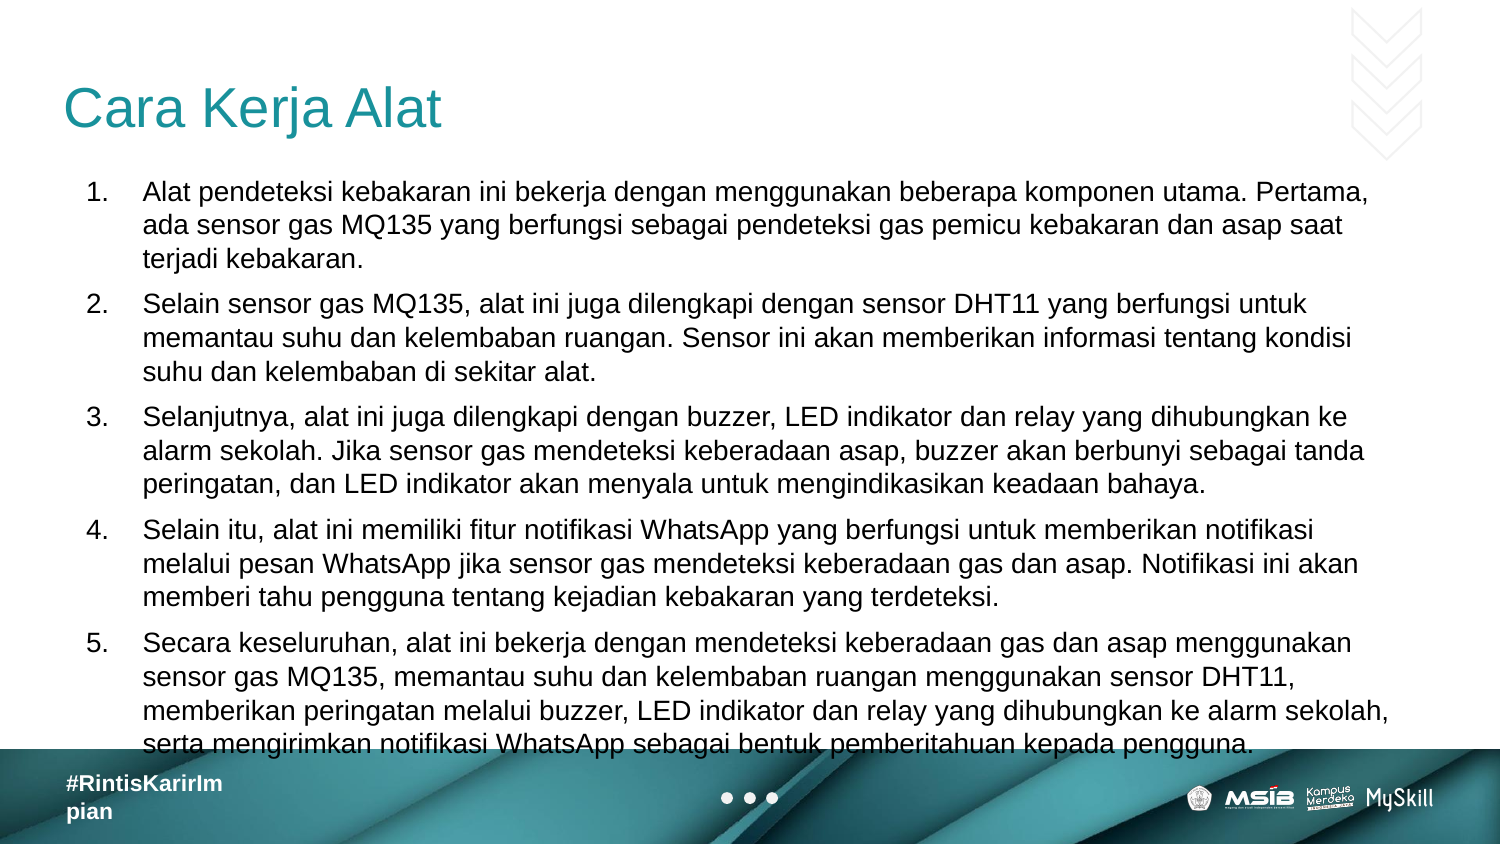

# Cara Kerja Alat
Alat pendeteksi kebakaran ini bekerja dengan menggunakan beberapa komponen utama. Pertama, ada sensor gas MQ135 yang berfungsi sebagai pendeteksi gas pemicu kebakaran dan asap saat terjadi kebakaran.
Selain sensor gas MQ135, alat ini juga dilengkapi dengan sensor DHT11 yang berfungsi untuk memantau suhu dan kelembaban ruangan. Sensor ini akan memberikan informasi tentang kondisi suhu dan kelembaban di sekitar alat.
Selanjutnya, alat ini juga dilengkapi dengan buzzer, LED indikator dan relay yang dihubungkan ke alarm sekolah. Jika sensor gas mendeteksi keberadaan asap, buzzer akan berbunyi sebagai tanda peringatan, dan LED indikator akan menyala untuk mengindikasikan keadaan bahaya.
Selain itu, alat ini memiliki fitur notifikasi WhatsApp yang berfungsi untuk memberikan notifikasi melalui pesan WhatsApp jika sensor gas mendeteksi keberadaan gas dan asap. Notifikasi ini akan memberi tahu pengguna tentang kejadian kebakaran yang terdeteksi.
Secara keseluruhan, alat ini bekerja dengan mendeteksi keberadaan gas dan asap menggunakan sensor gas MQ135, memantau suhu dan kelembaban ruangan menggunakan sensor DHT11, memberikan peringatan melalui buzzer, LED indikator dan relay yang dihubungkan ke alarm sekolah, serta mengirimkan notifikasi WhatsApp sebagai bentuk pemberitahuan kepada pengguna.